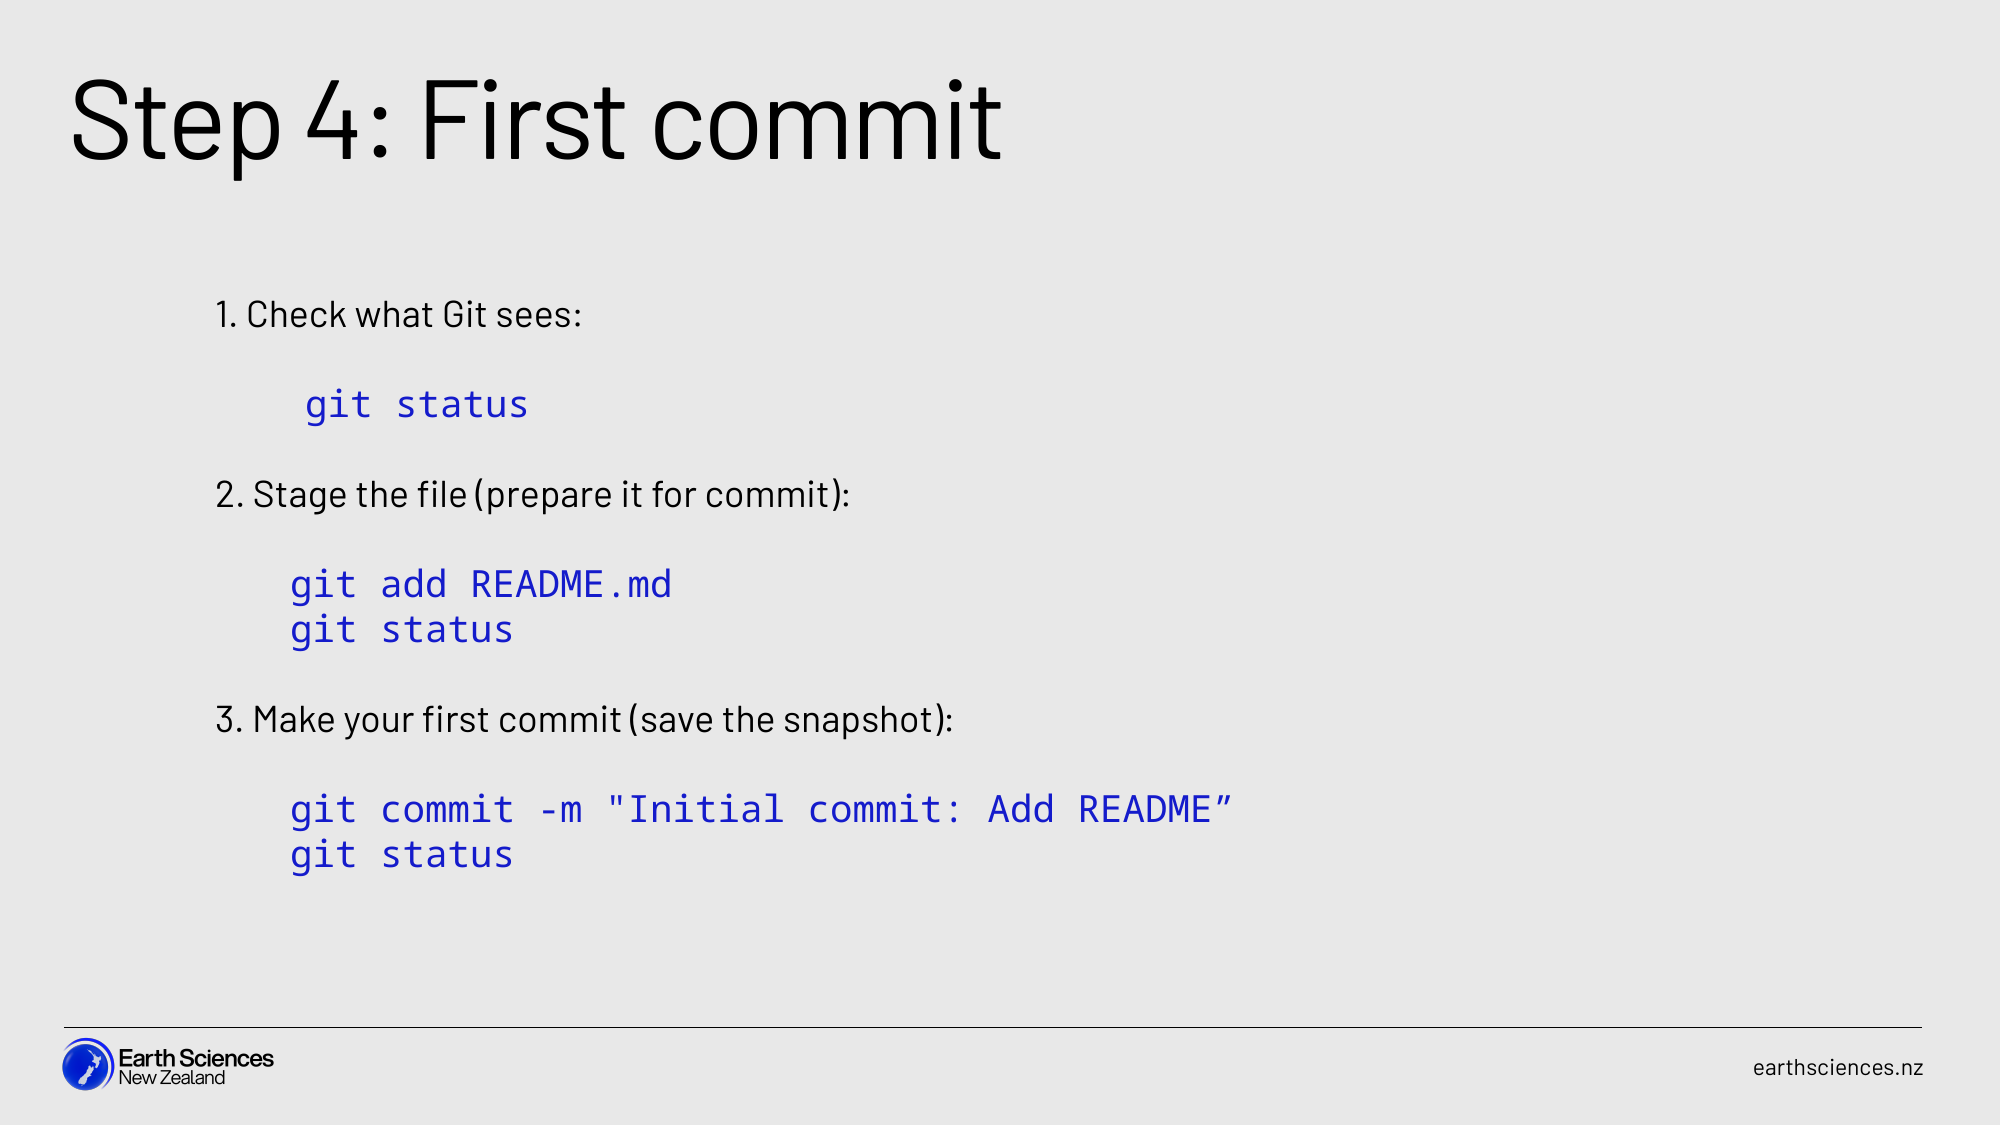

Step 4: First commit
1. Check what Git sees:

    git status

2. Stage the file (prepare it for commit):

git add README.md
git status

3. Make your first commit (save the snapshot):

git commit -m "Initial commit: Add README”
git status